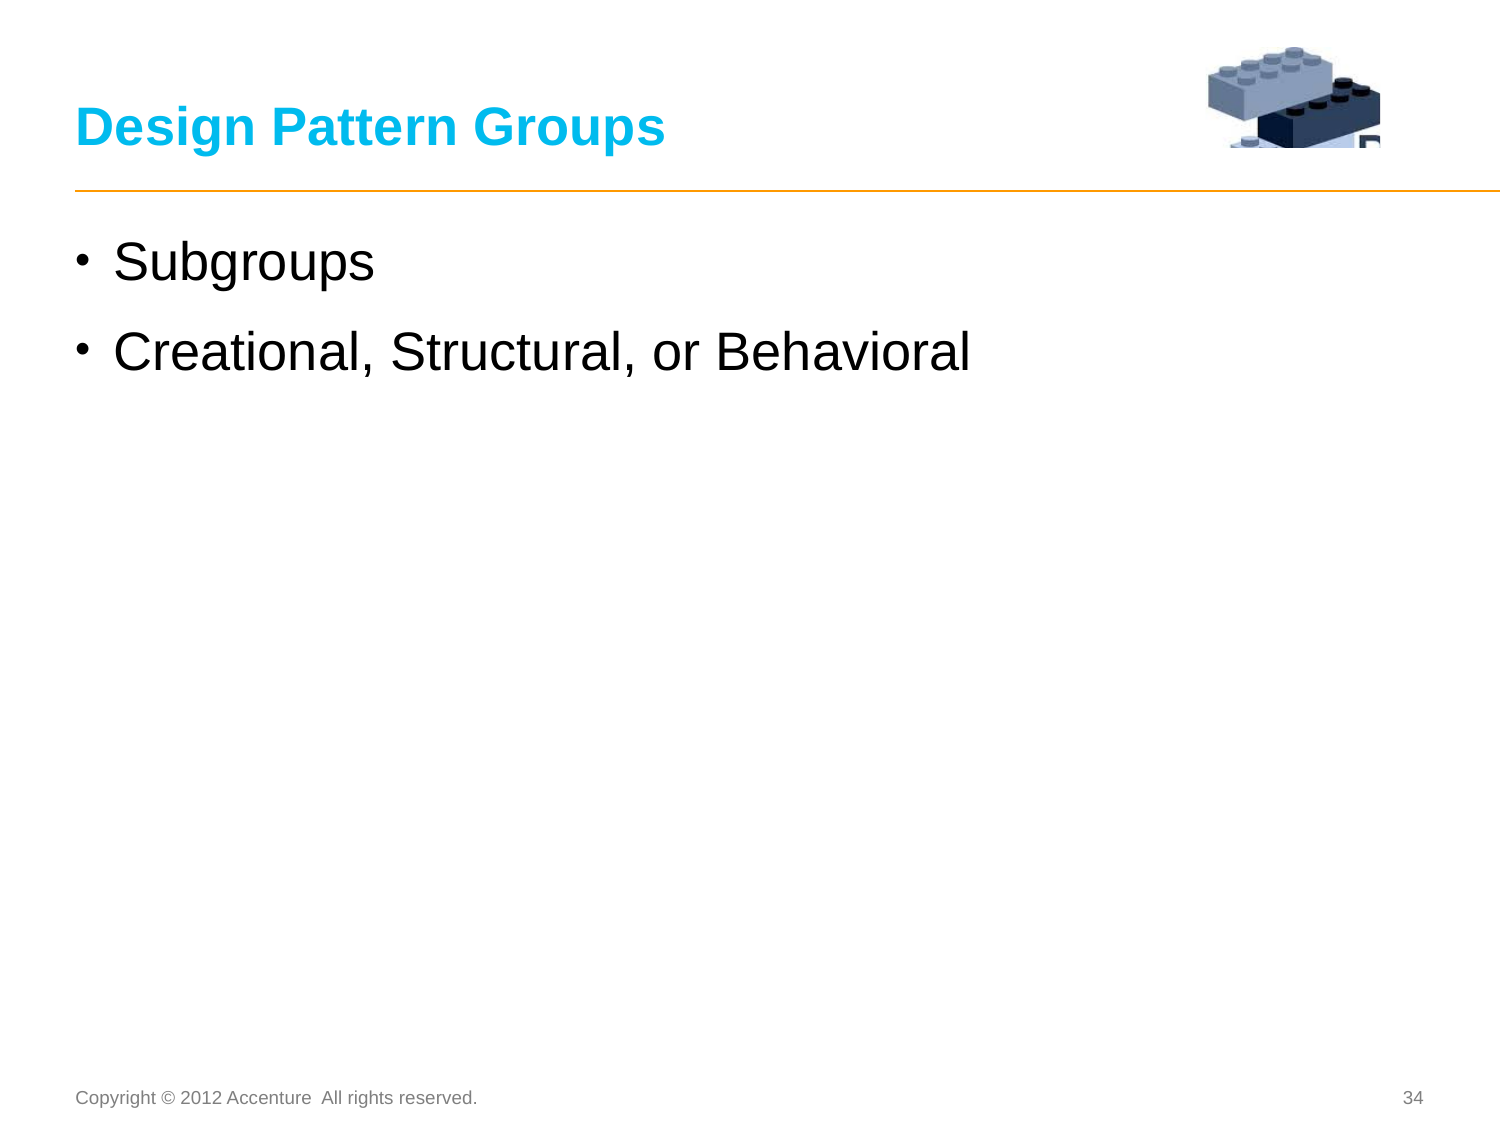

# Design Pattern Groups
Subgroups
Creational, Structural, or Behavioral